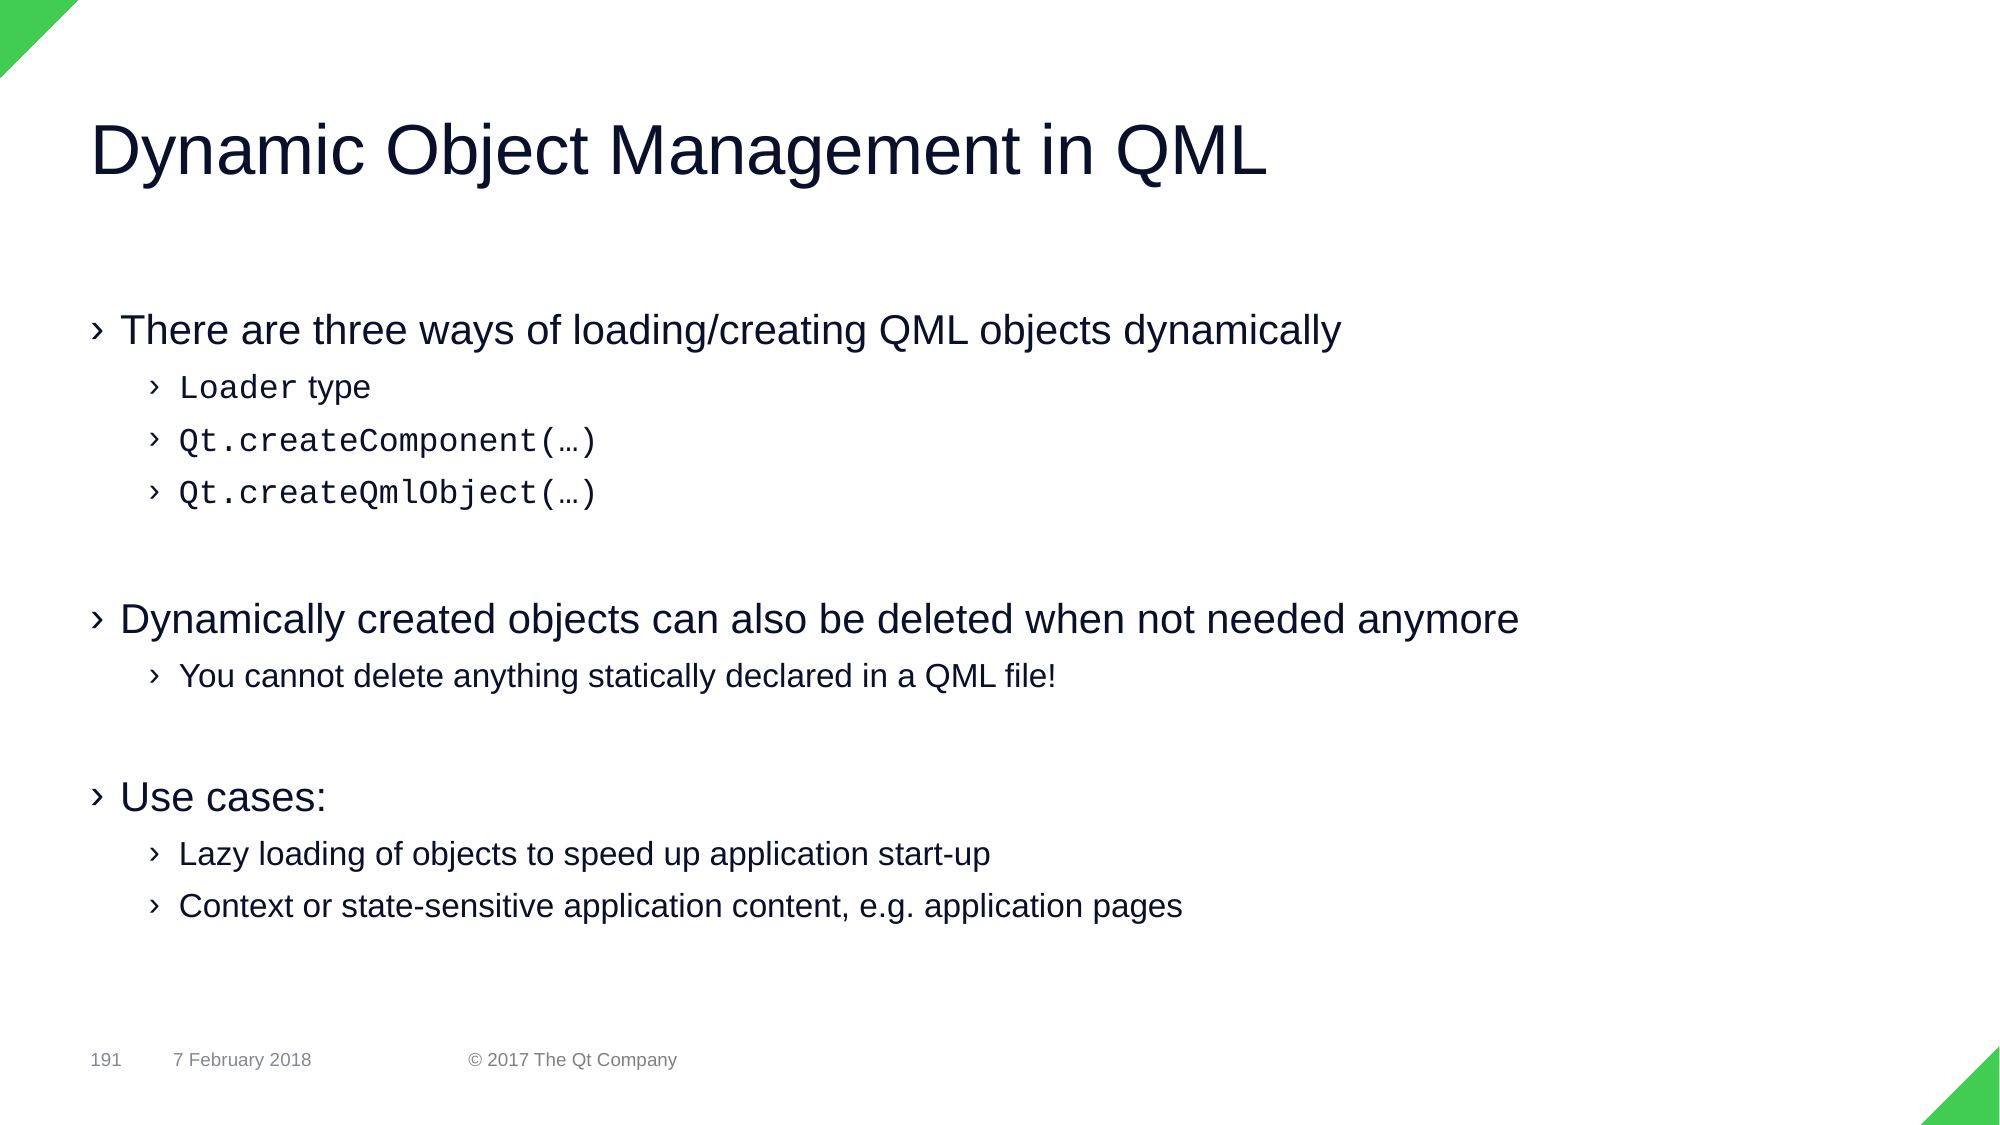

# Dynamic Object Management in QML
There are three ways of loading/creating QML objects dynamically
Loader type
Qt.createComponent(…)
Qt.createQmlObject(…)

Dynamically created objects can also be deleted when not needed anymore
You cannot delete anything statically declared in a QML file!

Use cases:
Lazy loading of objects to speed up application start-up
Context or state-sensitive application content, e.g. application pages

191
© 2017 The Qt Company
7 February 2018